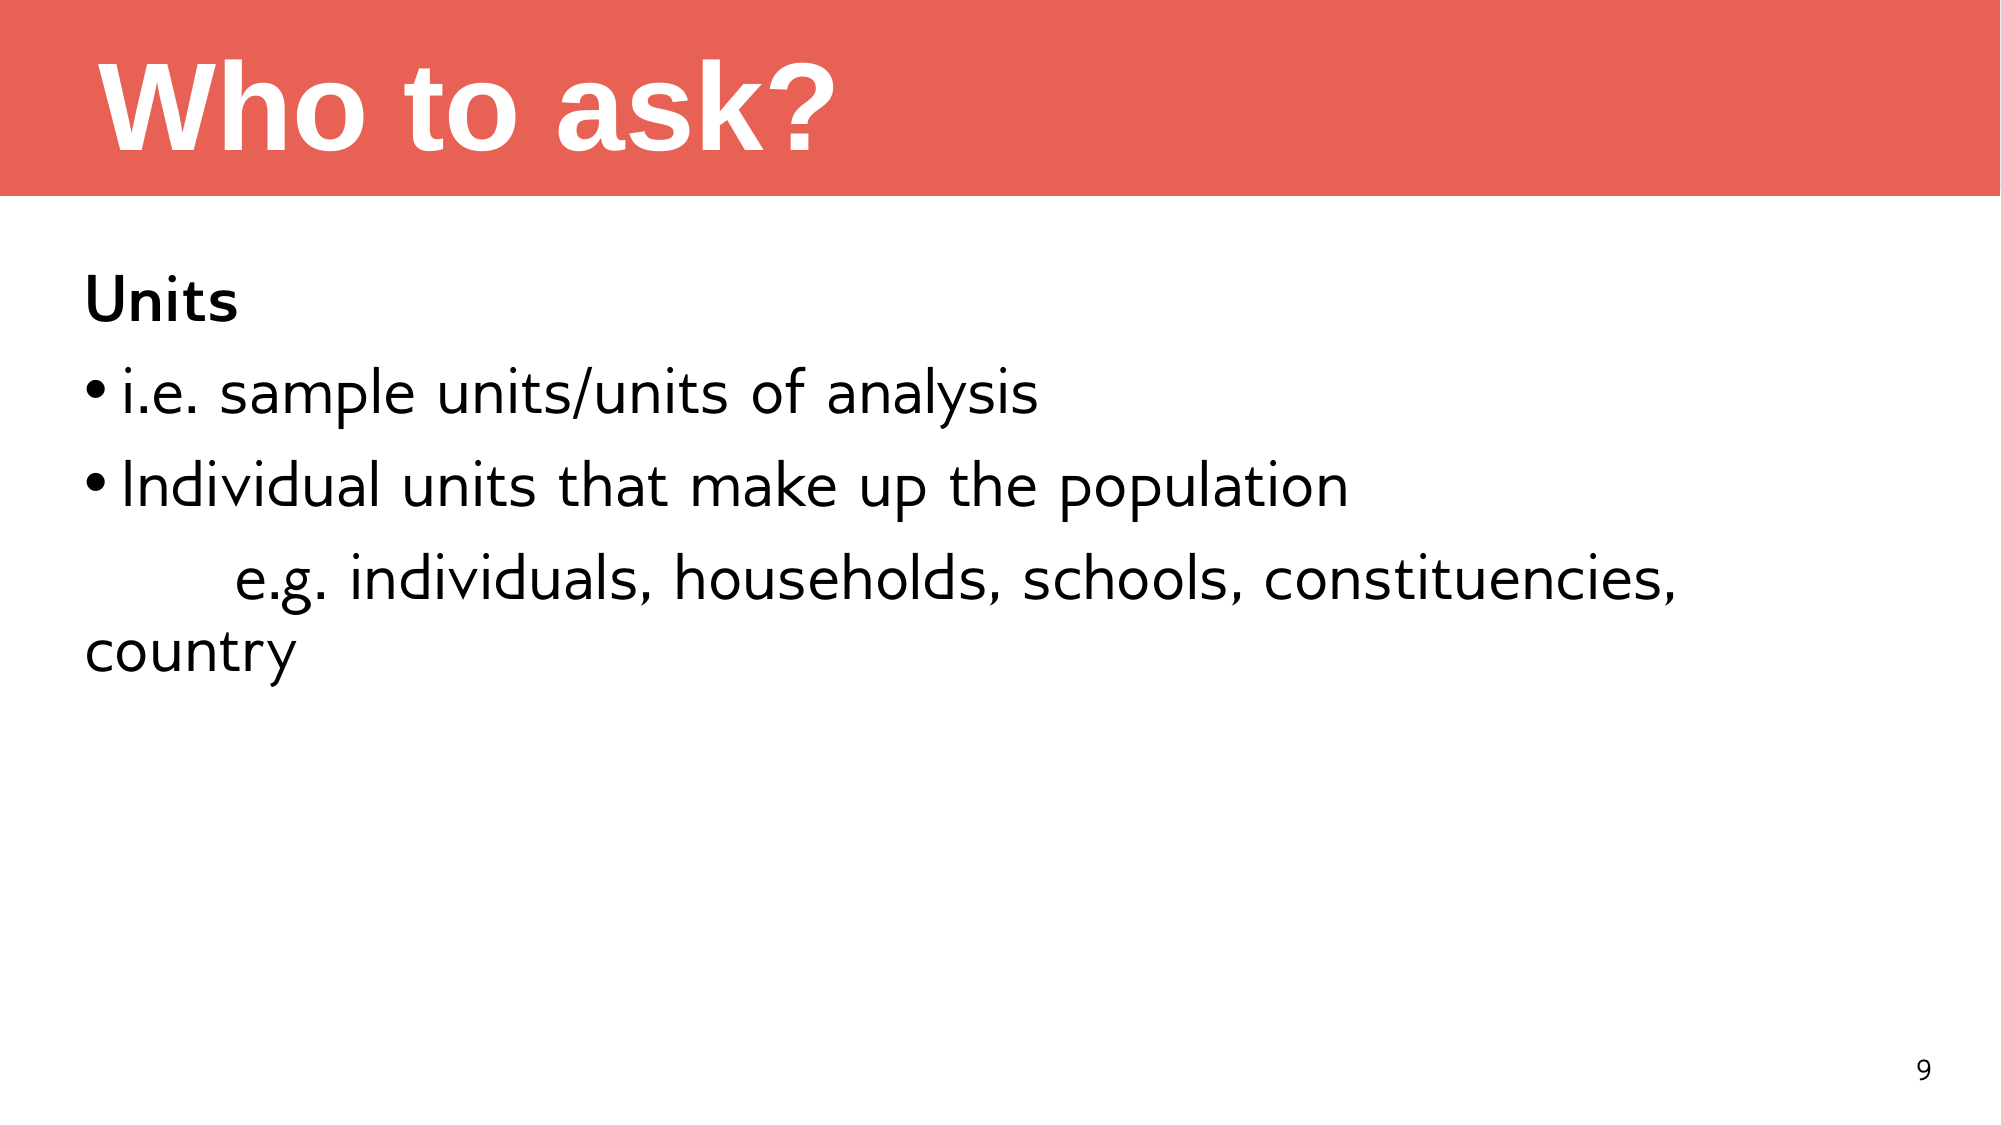

# Who to ask?
Units
i.e. sample units/units of analysis
Individual units that make up the population
	e.g. individuals, households, schools, constituencies, country

9